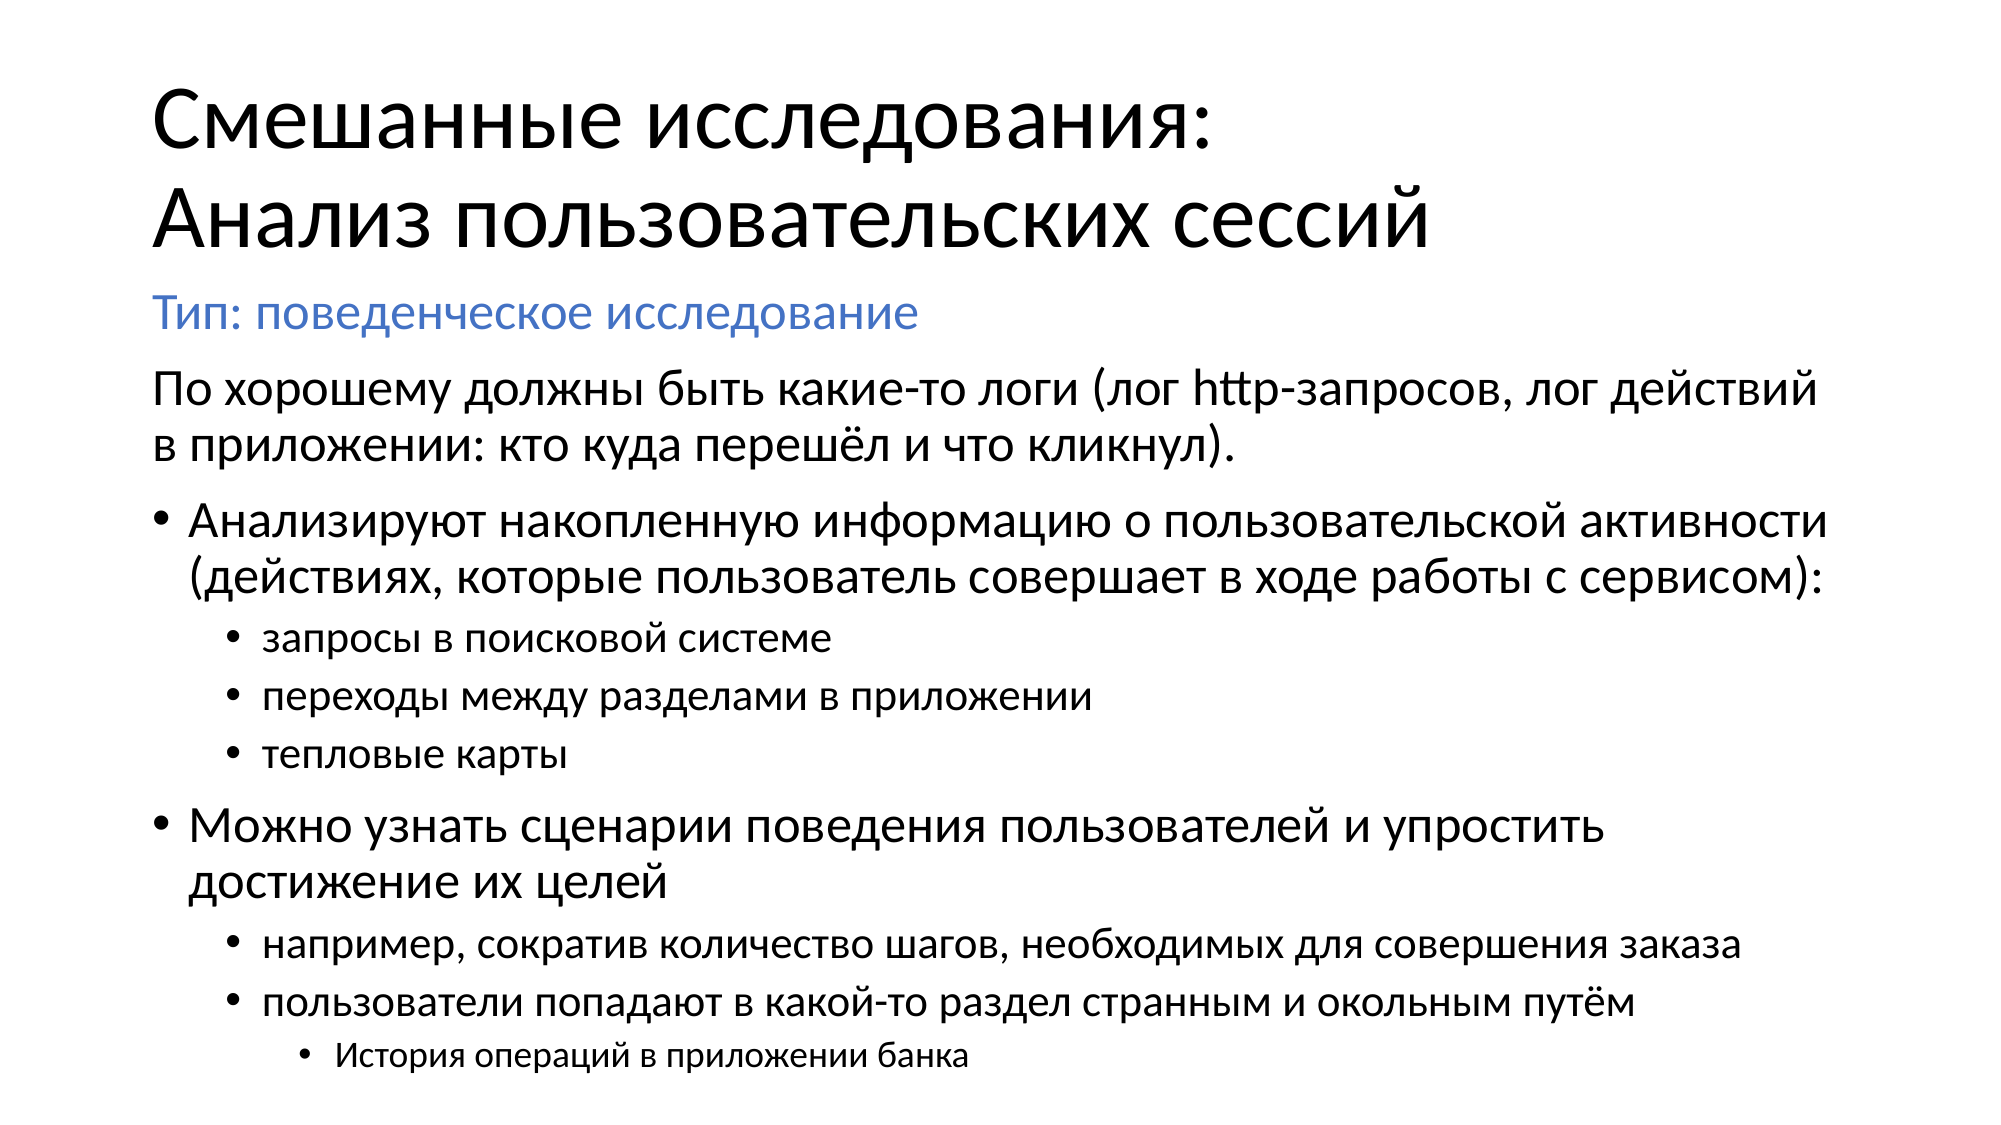

# Смешанные исследования: Анализ пользовательских сессий
Тип: поведенческое исследование
По хорошему должны быть какие-то логи (лог http-запросов, лог действий в приложении: кто куда перешёл и что кликнул).
Анализируют накопленную информацию о пользовательской активности (действиях, которые пользователь совершает в ходе работы с сервисом):
запросы в поисковой системе
переходы между разделами в приложении
тепловые карты
Можно узнать сценарии поведения пользователей и упростить достижение их целей
например, сократив количество шагов, необходимых для совершения заказа
пользователи попадают в какой-то раздел странным и окольным путём
История операций в приложении банка